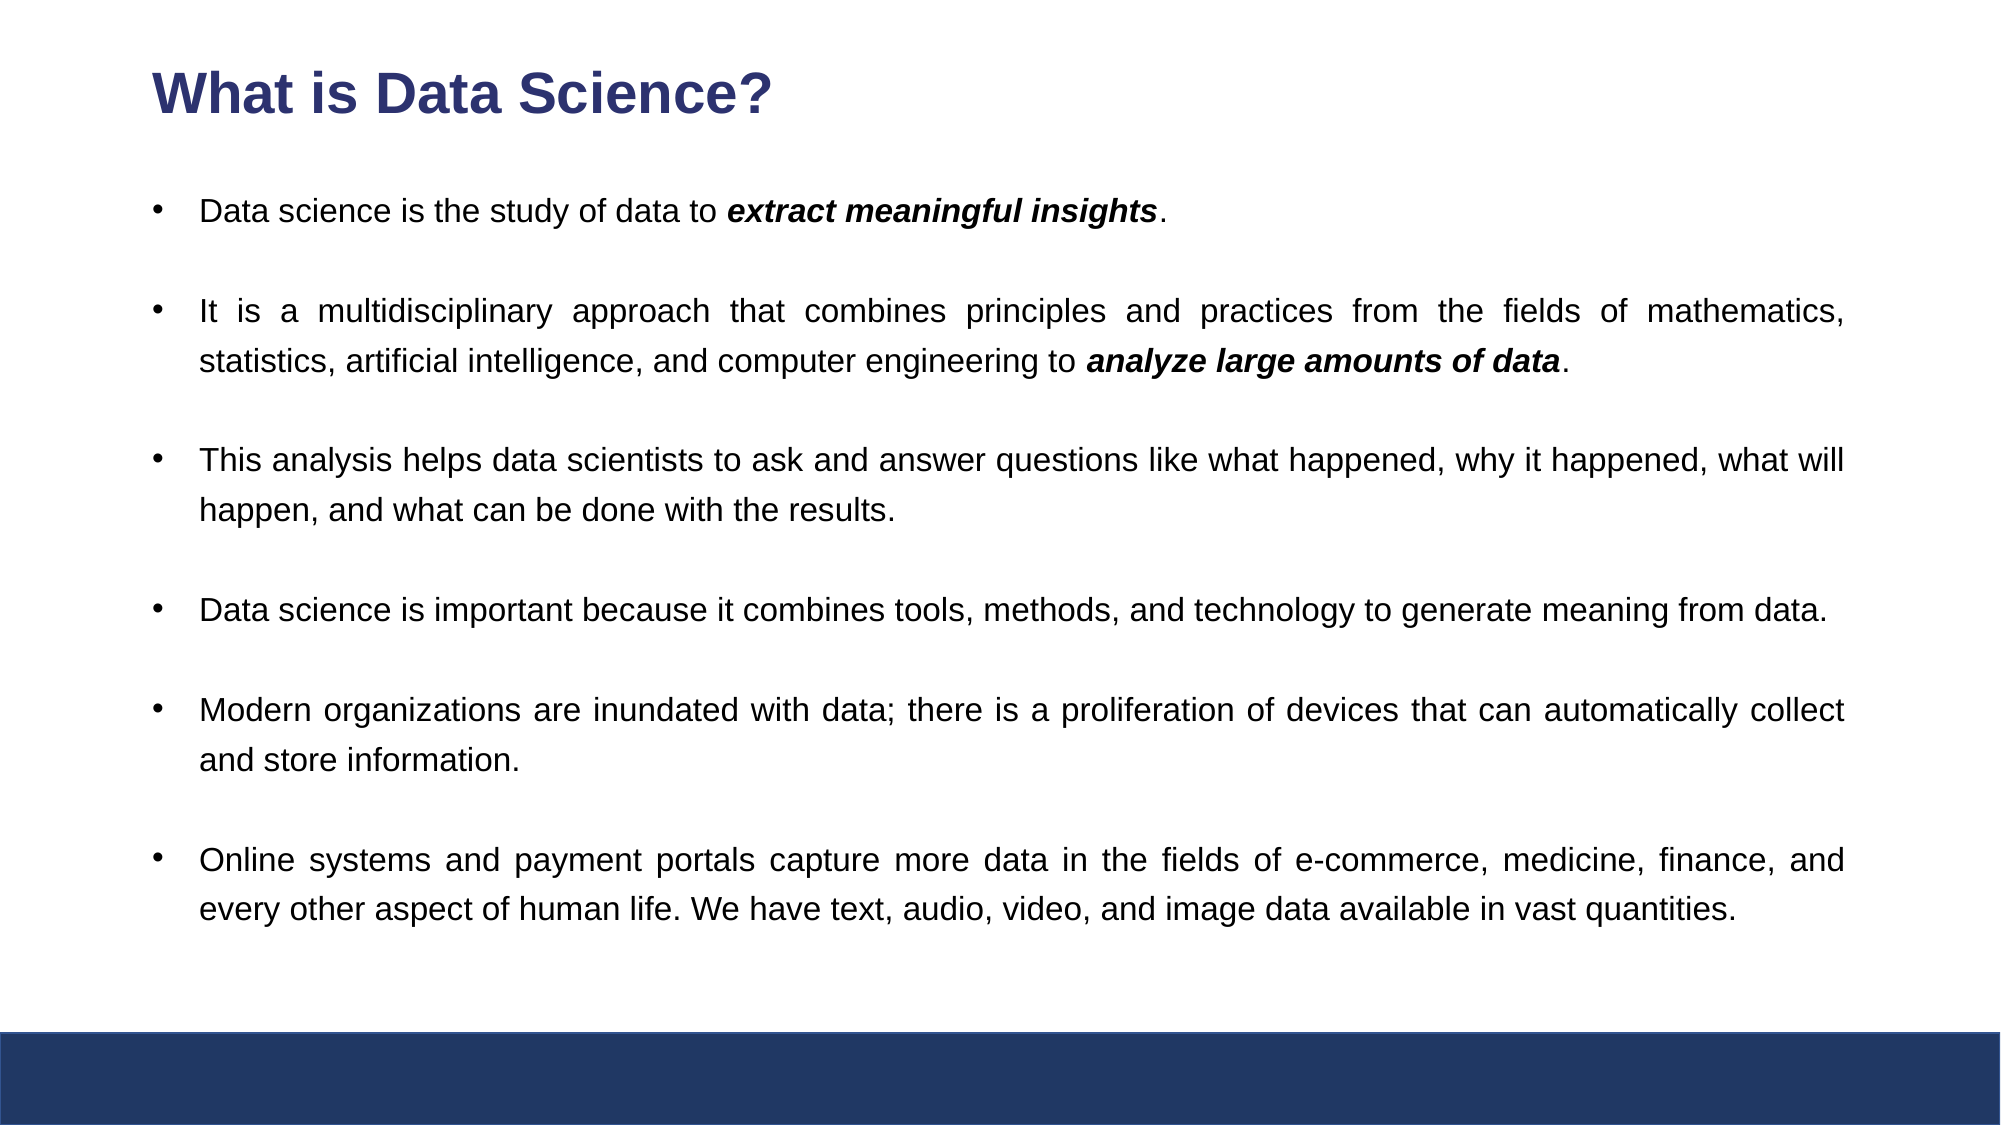

What is Data Science?
Data science is the study of data to extract meaningful insights.

It is a multidisciplinary approach that combines principles and practices from the fields of mathematics, statistics, artificial intelligence, and computer engineering to analyze large amounts of data.

This analysis helps data scientists to ask and answer questions like what happened, why it happened, what will happen, and what can be done with the results.

Data science is important because it combines tools, methods, and technology to generate meaning from data.

Modern organizations are inundated with data; there is a proliferation of devices that can automatically collect and store information.

Online systems and payment portals capture more data in the fields of e-commerce, medicine, finance, and every other aspect of human life. We have text, audio, video, and image data available in vast quantities.
3